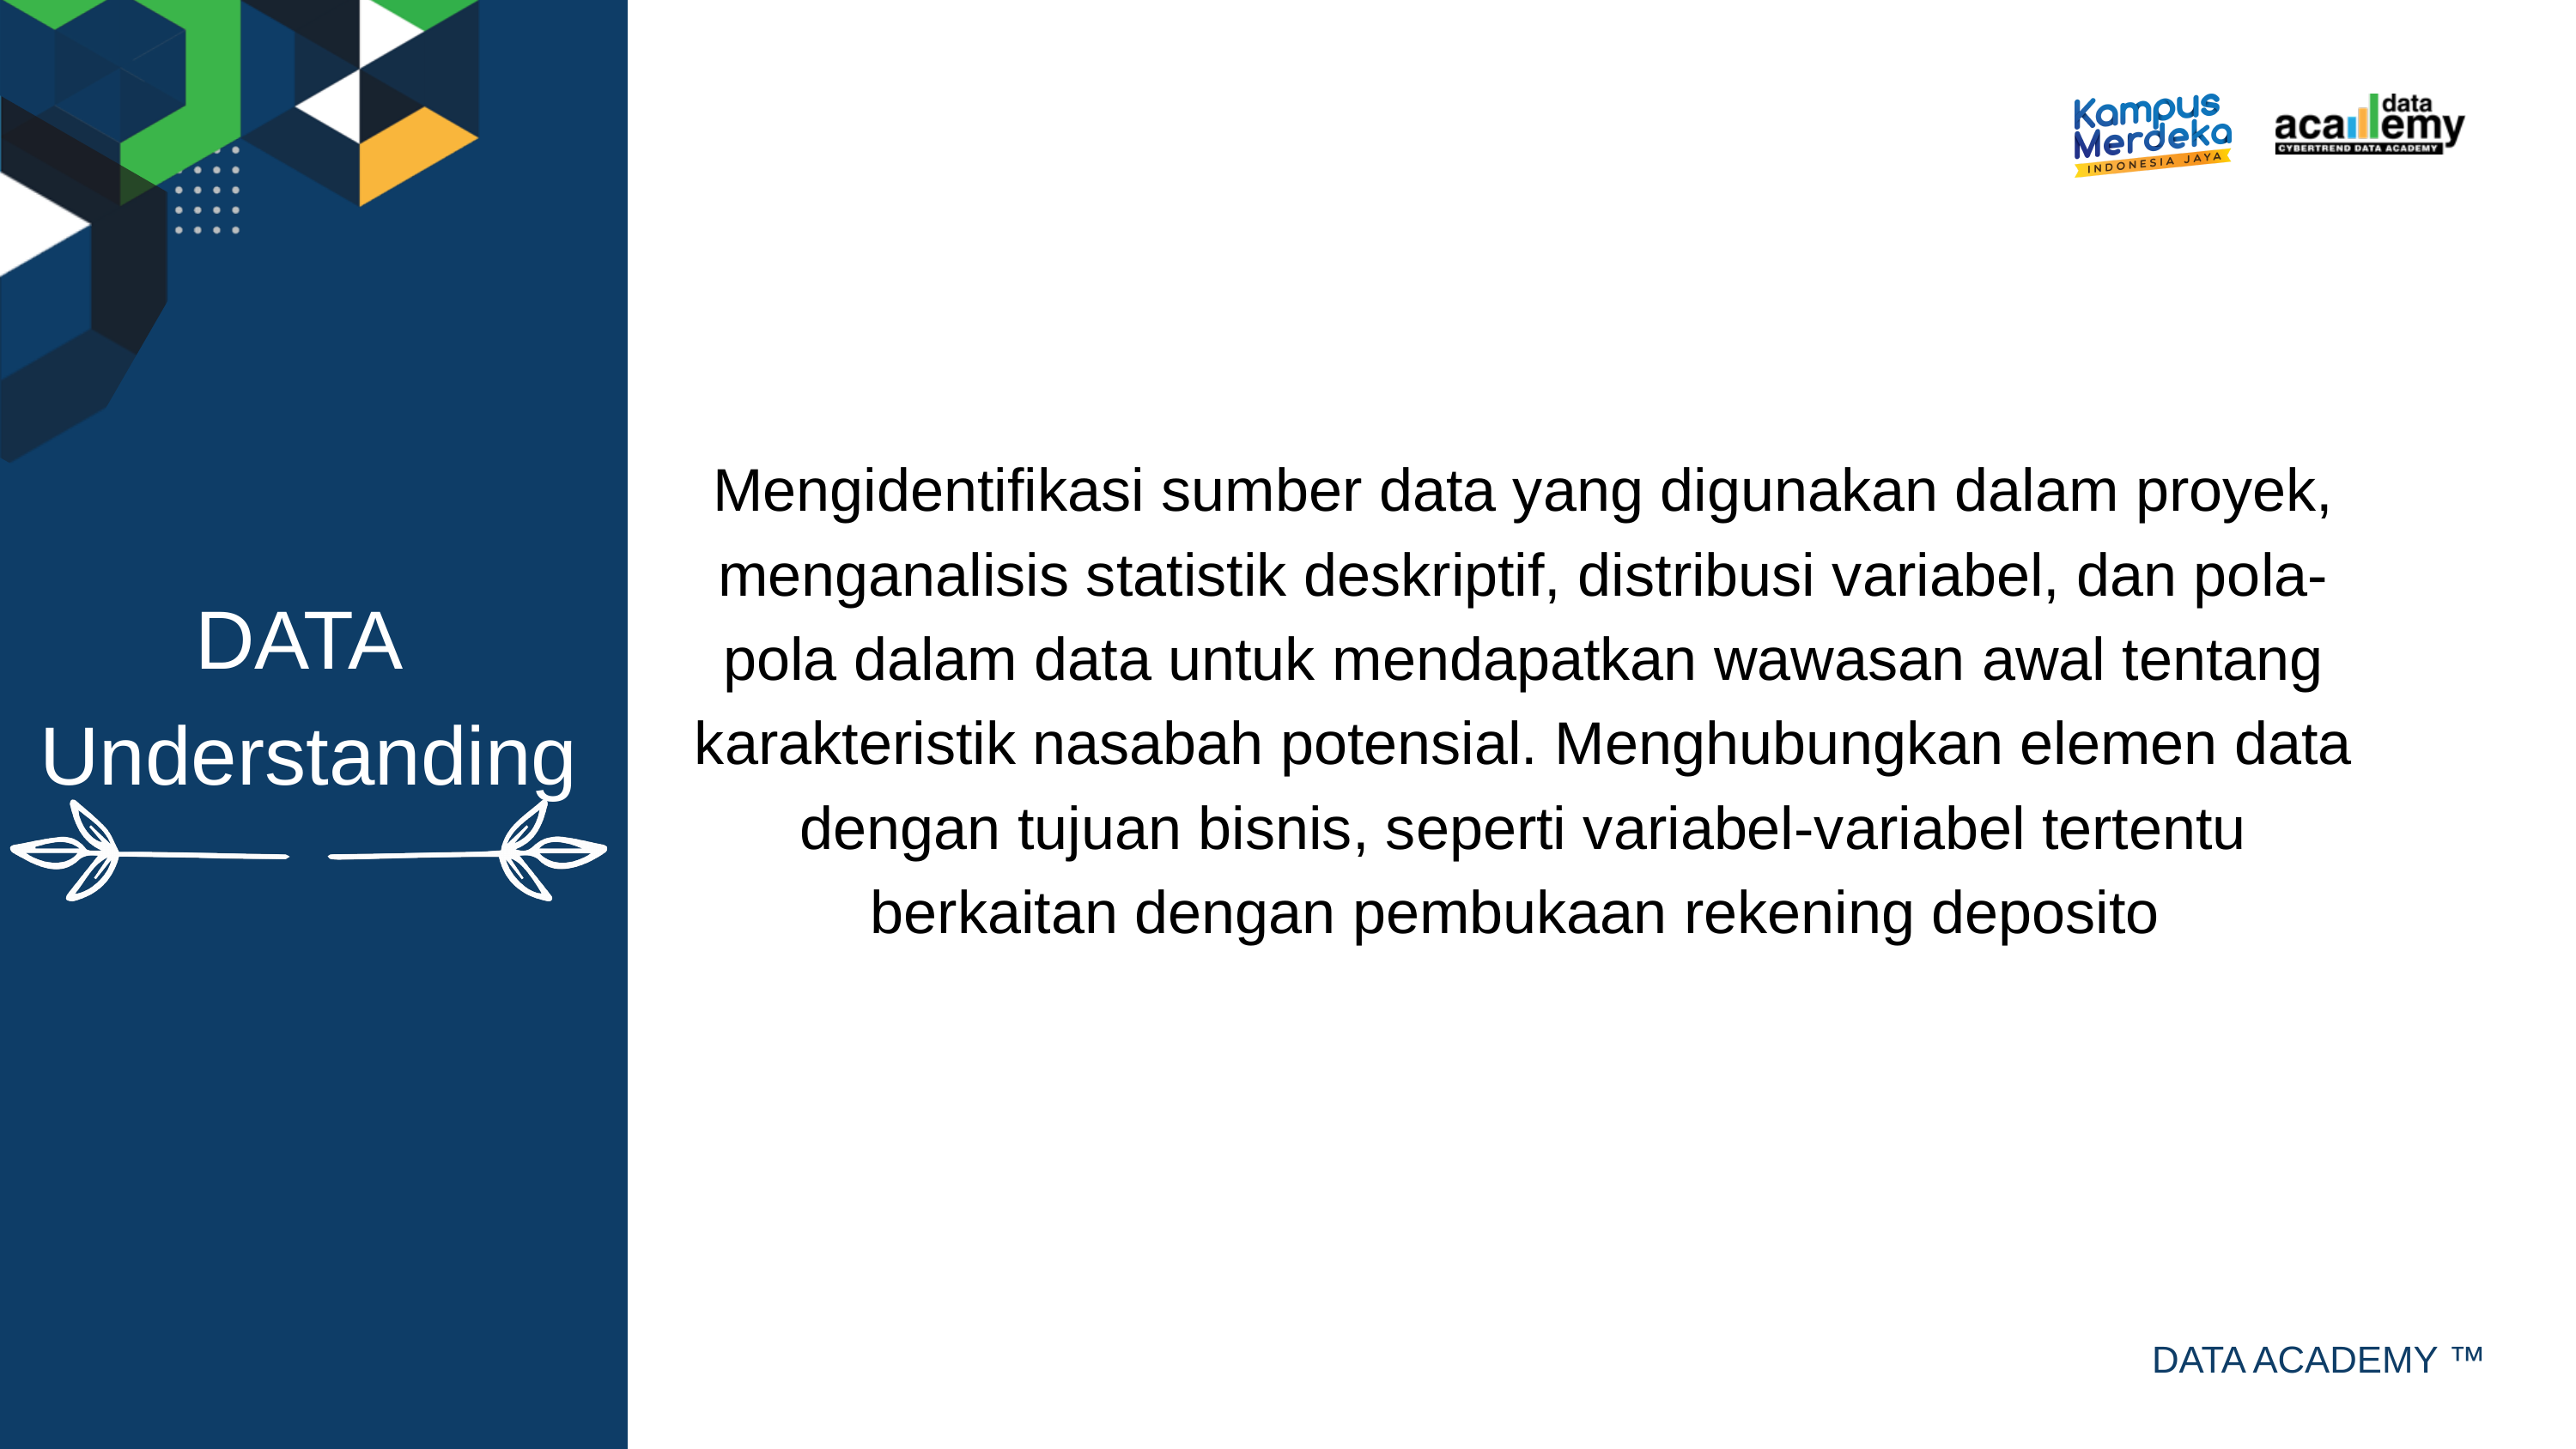

Mengidentifikasi sumber data yang digunakan dalam proyek, menganalisis statistik deskriptif, distribusi variabel, dan pola-pola dalam data untuk mendapatkan wawasan awal tentang karakteristik nasabah potensial. Menghubungkan elemen data dengan tujuan bisnis, seperti variabel-variabel tertentu berkaitan dengan pembukaan rekening deposito

DATA
Understanding

DATA ACADEMY ™